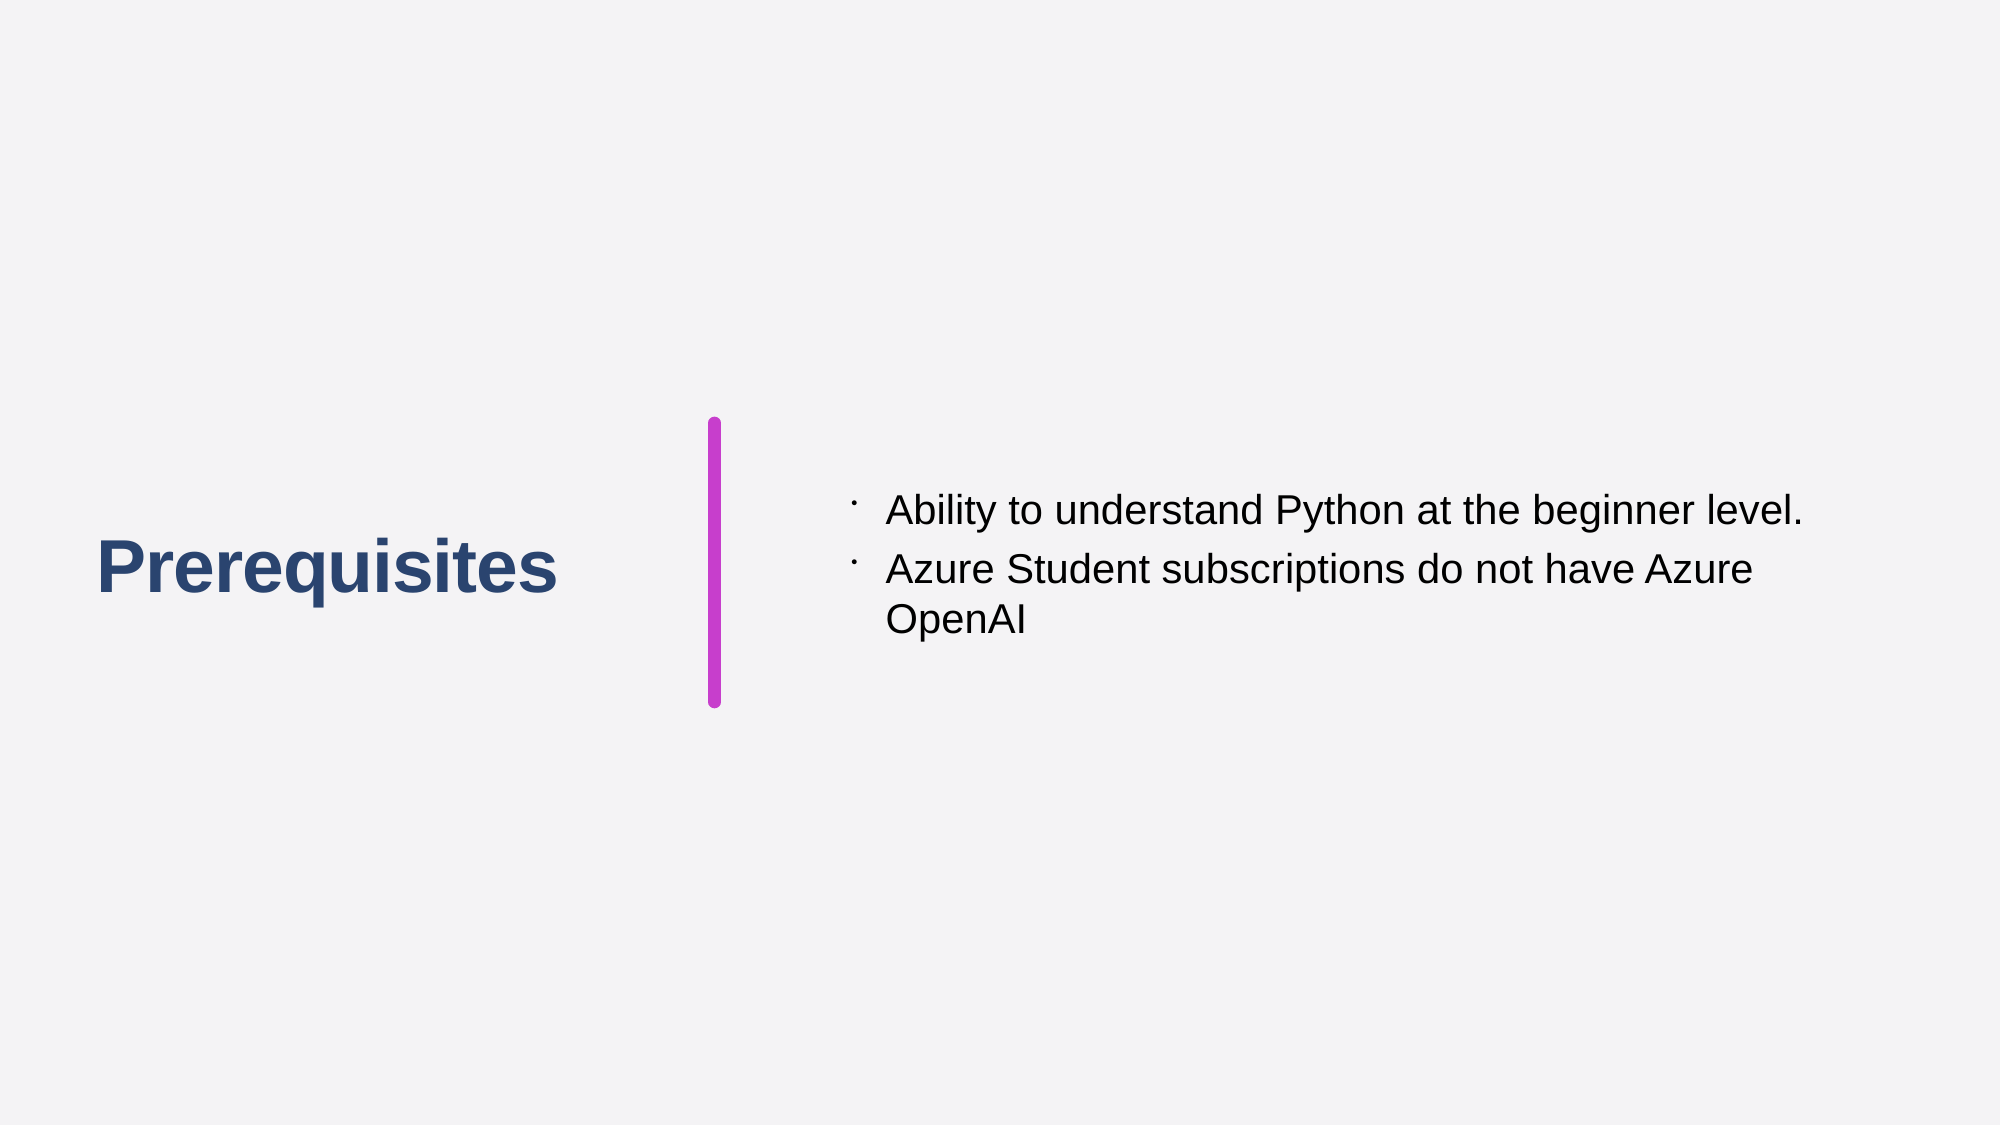

Ability to understand Python at the beginner level.
Azure Student subscriptions do not have Azure OpenAI
# Prerequisites